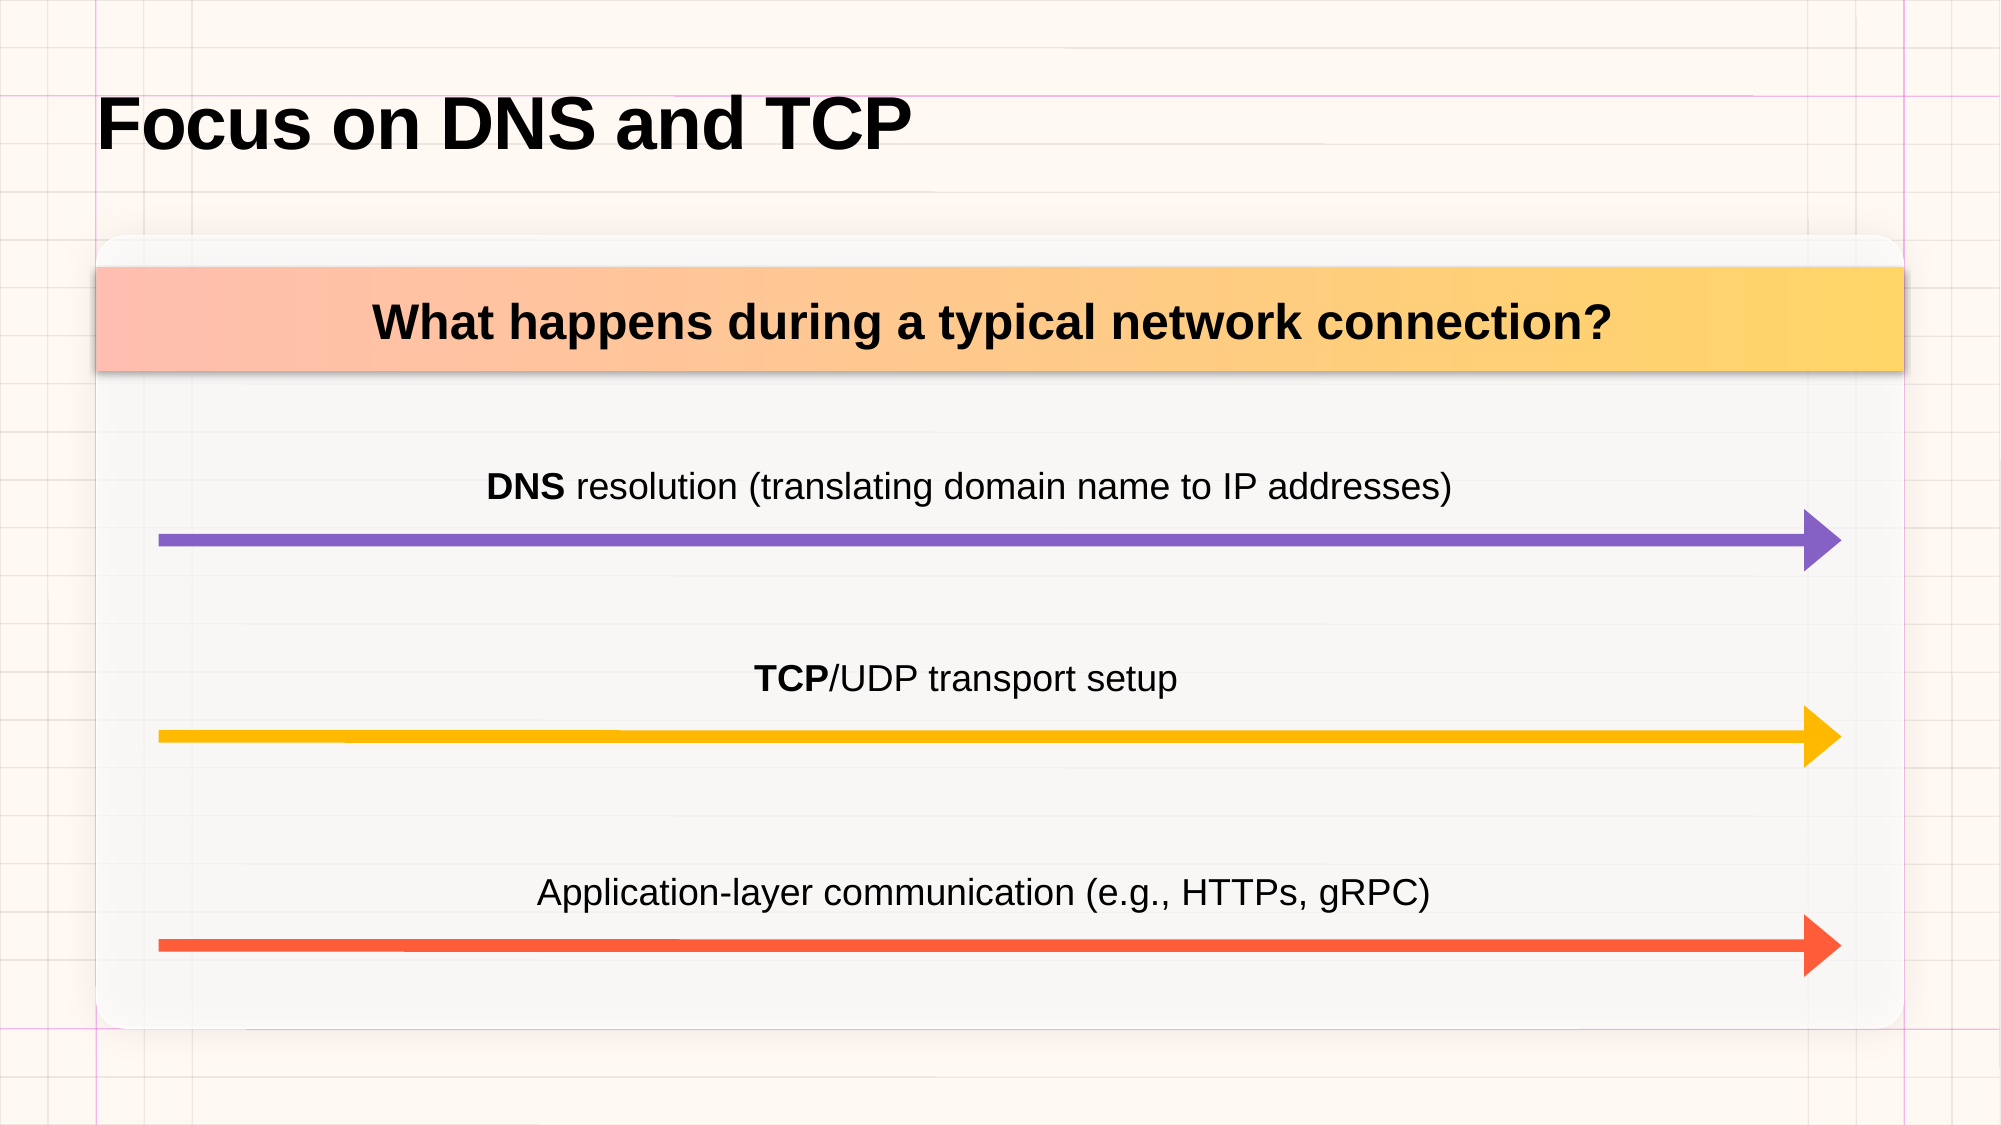

# Focus on DNS and TCP

What happens during a typical network connection?
DNS resolution (translating domain name to IP addresses)

TCP/UDP transport setup

Application-layer communication (e.g., HTTPs, gRPC)